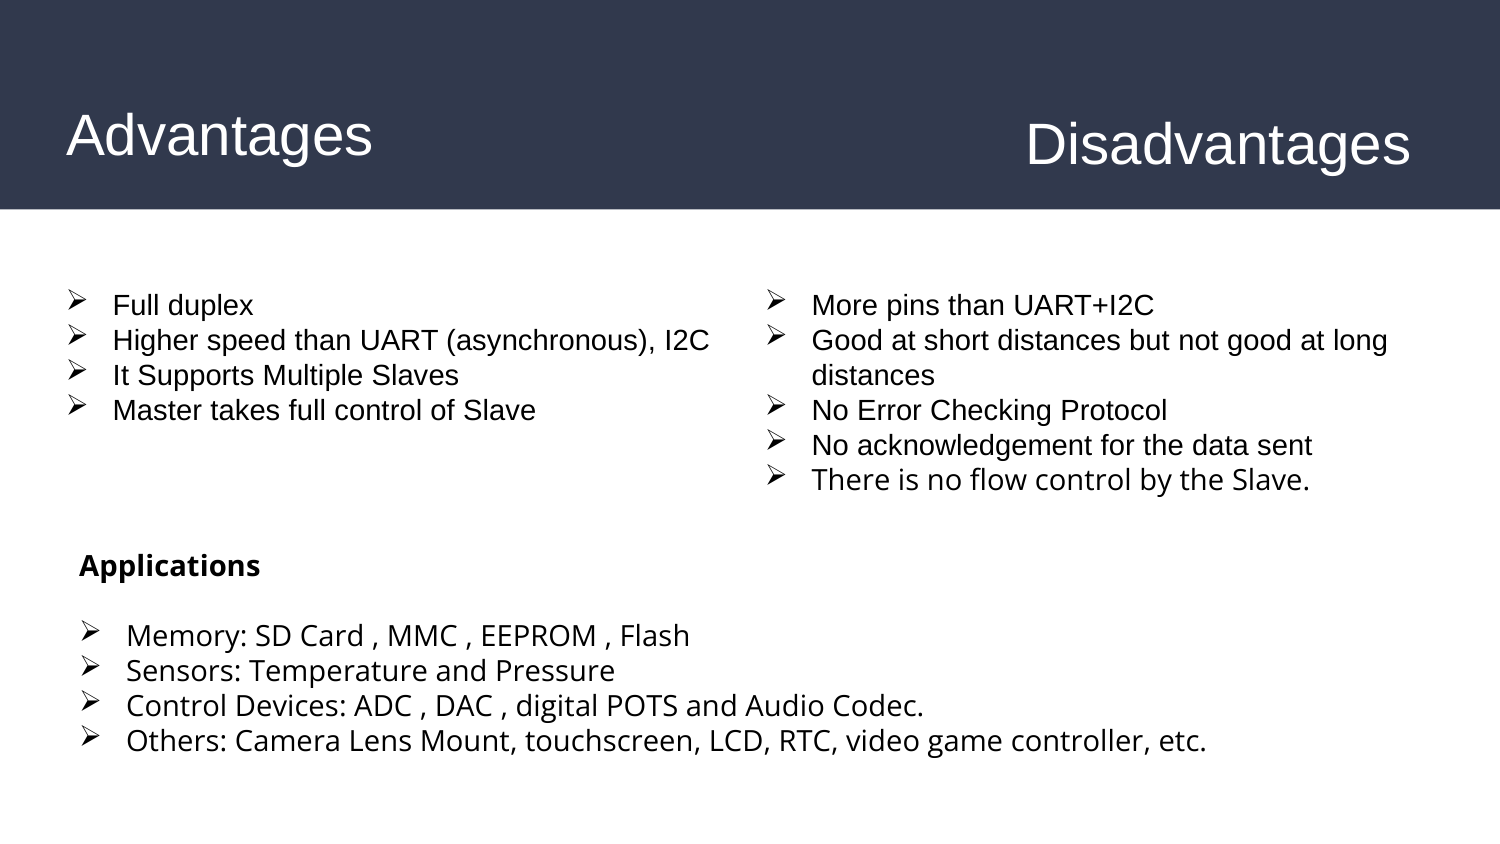

# Advantages
Disadvantages
Full duplex
Higher speed than UART (asynchronous), I2C
It Supports Multiple Slaves
Master takes full control of Slave

More pins than UART+I2C
Good at short distances but not good at long distances
No Error Checking Protocol
No acknowledgement for the data sent
There is no flow control by the Slave.

Applications

Memory: SD Card , MMC , EEPROM , Flash
Sensors: Temperature and Pressure
Control Devices: ADC , DAC , digital POTS and Audio Codec.
Others: Camera Lens Mount, touchscreen, LCD, RTC, video game controller, etc.